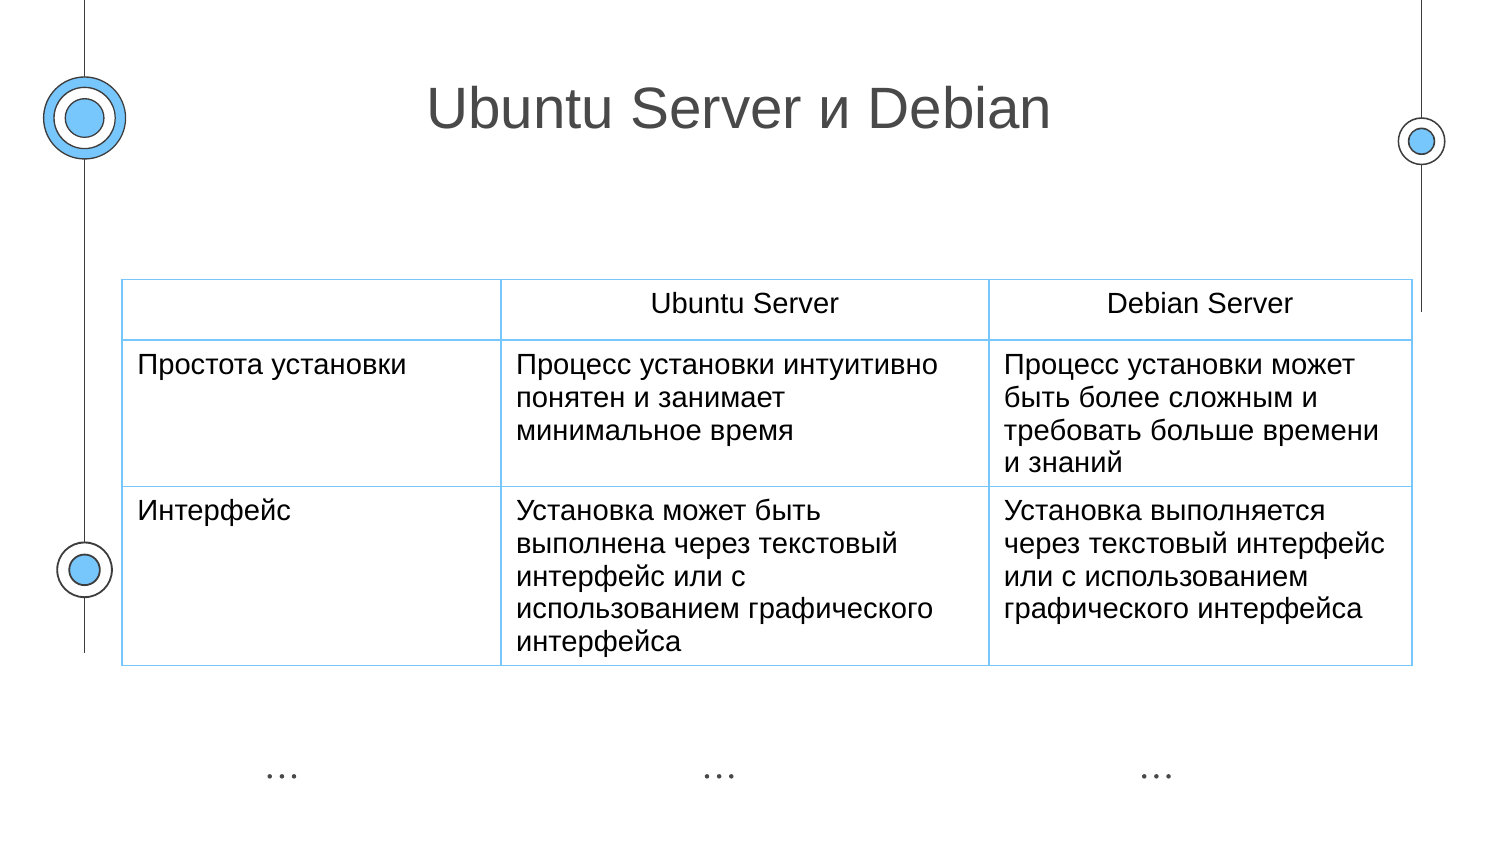

# Ubuntu Server и Debian
|  | Ubuntu Server | Debian Server |
| --- | --- | --- |
| Простота установки | Процесс установки интуитивно понятен и занимает минимальное время | Процесс установки может быть более сложным и требовать больше времени и знаний |
| Интерфейс | Установка может быть выполнена через текстовый интерфейс или с использованием графического интерфейса | Установка выполняется через текстовый интерфейс или с использованием графического интерфейса |